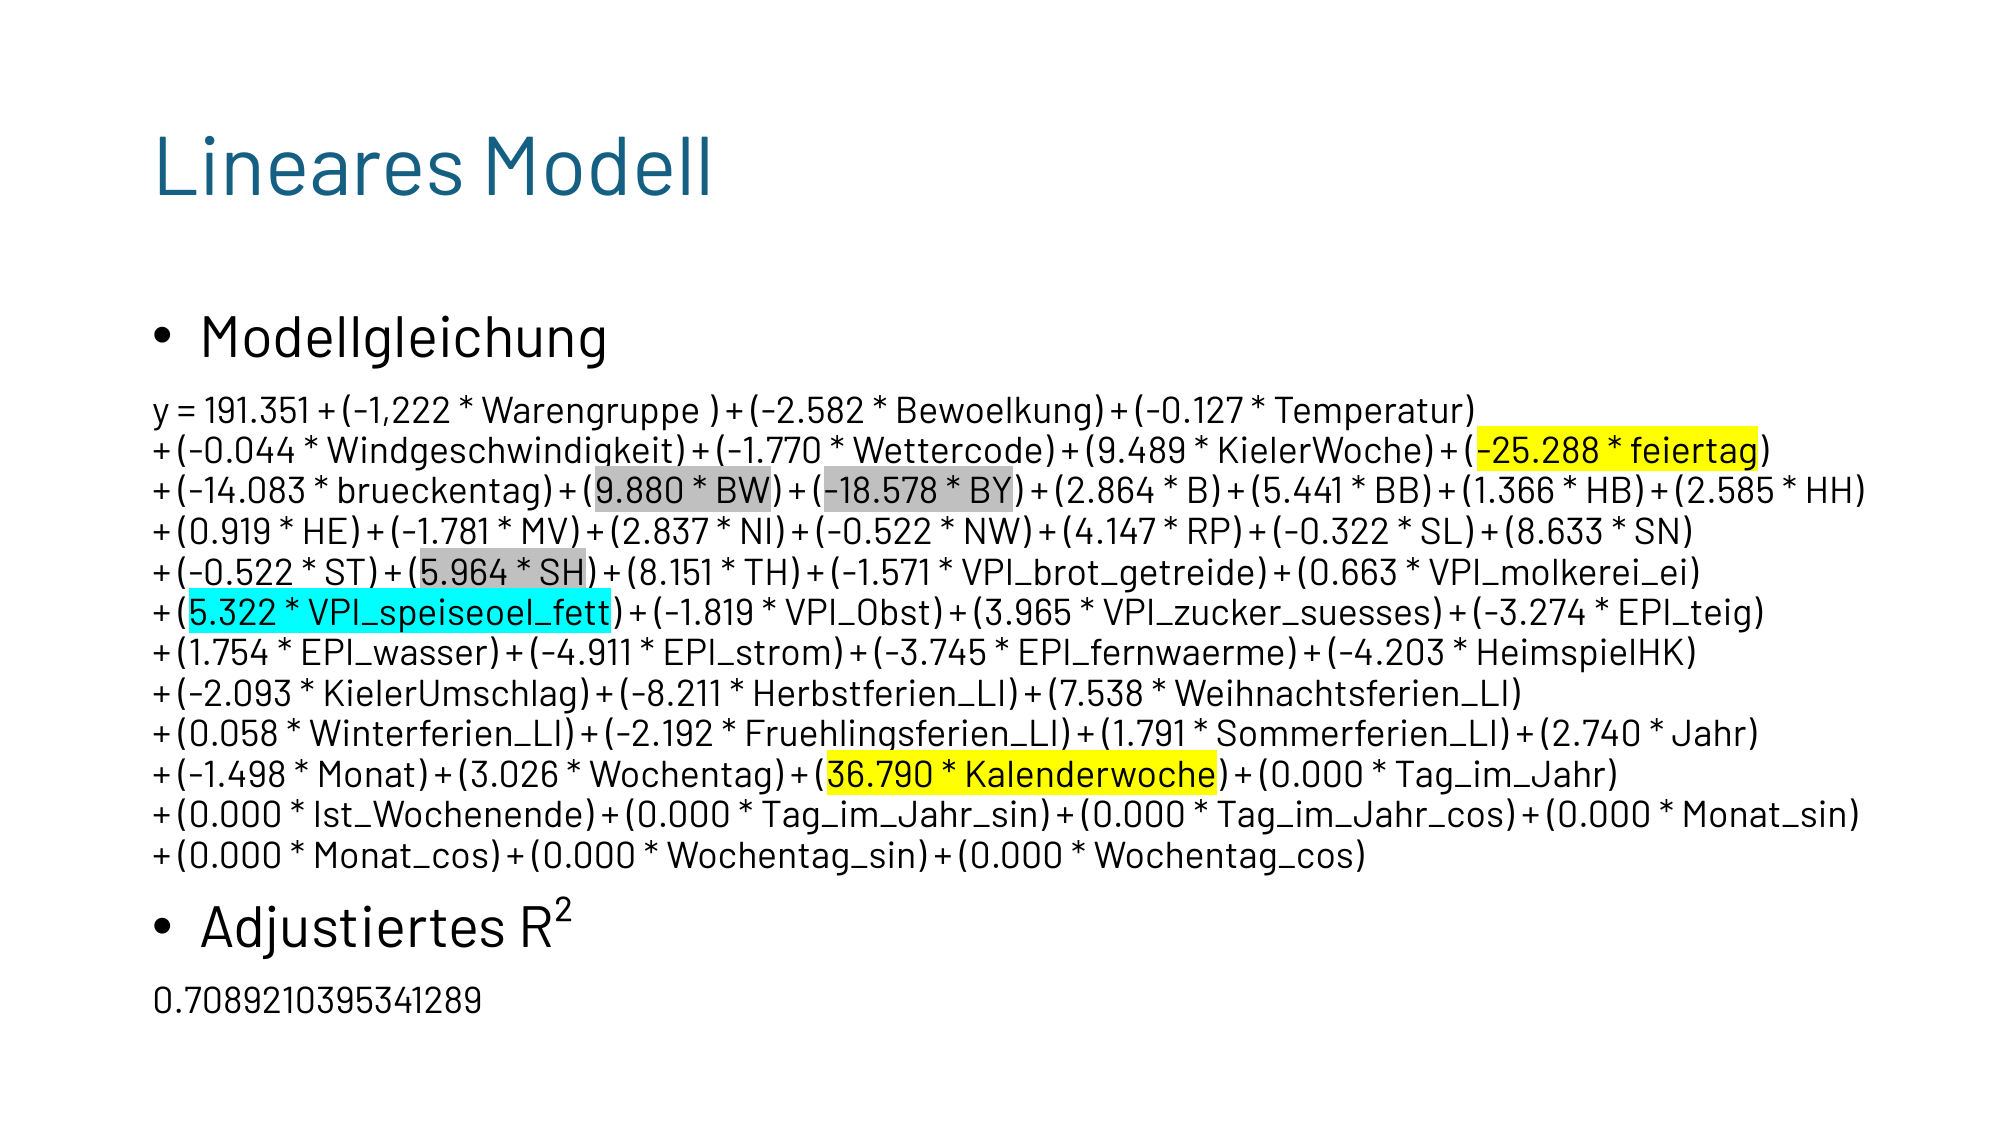

# Lineares Modell
Modellgleichung
y = 191.351 + (-1,222 * Warengruppe ) + (-2.582 * Bewoelkung) + (-0.127 * Temperatur)
+ (-0.044 * Windgeschwindigkeit) + (-1.770 * Wettercode) + (9.489 * KielerWoche) + (-25.288 * feiertag)
+ (-14.083 * brueckentag) + (9.880 * BW) + (-18.578 * BY) + (2.864 * B) + (5.441 * BB) + (1.366 * HB) + (2.585 * HH)
+ (0.919 * HE) + (-1.781 * MV) + (2.837 * NI) + (-0.522 * NW) + (4.147 * RP) + (-0.322 * SL) + (8.633 * SN)
+ (-0.522 * ST) + (5.964 * SH) + (8.151 * TH) + (-1.571 * VPI_brot_getreide) + (0.663 * VPI_molkerei_ei)
+ (5.322 * VPI_speiseoel_fett) + (-1.819 * VPI_Obst) + (3.965 * VPI_zucker_suesses) + (-3.274 * EPI_teig)
+ (1.754 * EPI_wasser) + (-4.911 * EPI_strom) + (-3.745 * EPI_fernwaerme) + (-4.203 * HeimspielHK)
+ (-2.093 * KielerUmschlag) + (-8.211 * Herbstferien_LI) + (7.538 * Weihnachtsferien_LI)
+ (0.058 * Winterferien_LI) + (-2.192 * Fruehlingsferien_LI) + (1.791 * Sommerferien_LI) + (2.740 * Jahr)
+ (-1.498 * Monat) + (3.026 * Wochentag) + (36.790 * Kalenderwoche) + (0.000 * Tag_im_Jahr)
+ (0.000 * Ist_Wochenende) + (0.000 * Tag_im_Jahr_sin) + (0.000 * Tag_im_Jahr_cos) + (0.000 * Monat_sin)
+ (0.000 * Monat_cos) + (0.000 * Wochentag_sin) + (0.000 * Wochentag_cos)
Adjustiertes R²
0.7089210395341289